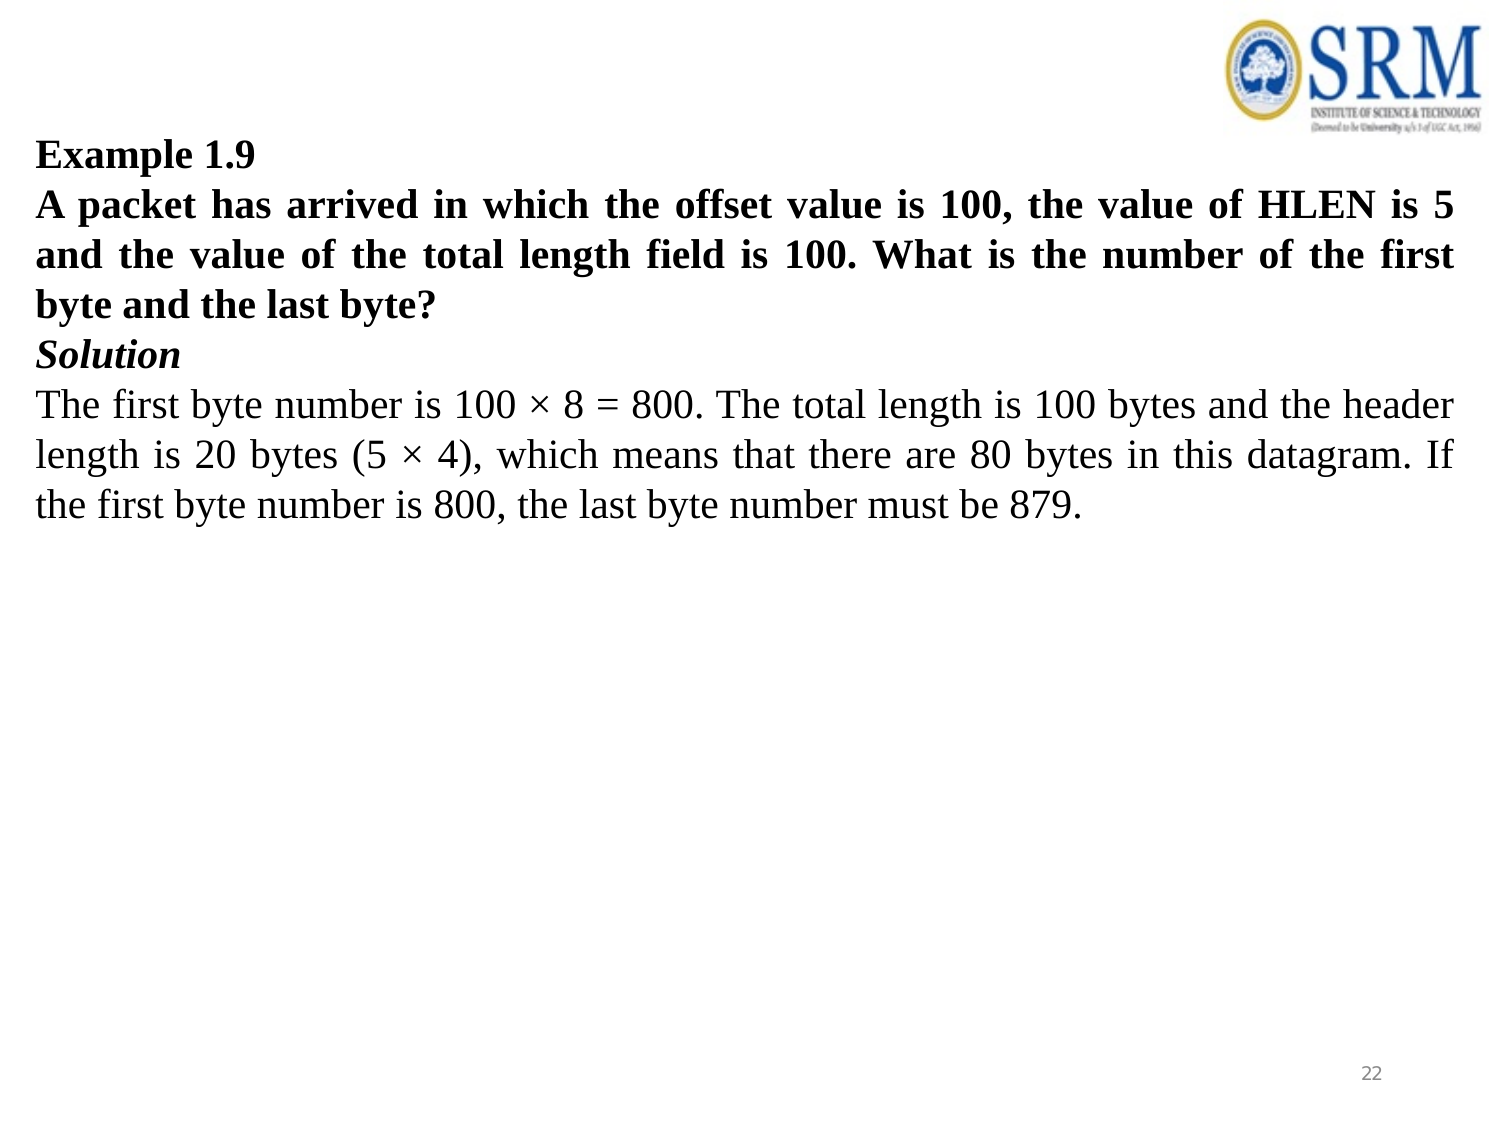

Example 1.9
A packet has arrived in which the offset value is 100, the value of HLEN is 5 and the value of the total length field is 100. What is the number of the first byte and the last byte?
Solution
The first byte number is 100 × 8 = 800. The total length is 100 bytes and the header length is 20 bytes (5 × 4), which means that there are 80 bytes in this datagram. If the first byte number is 800, the last byte number must be 879.
22